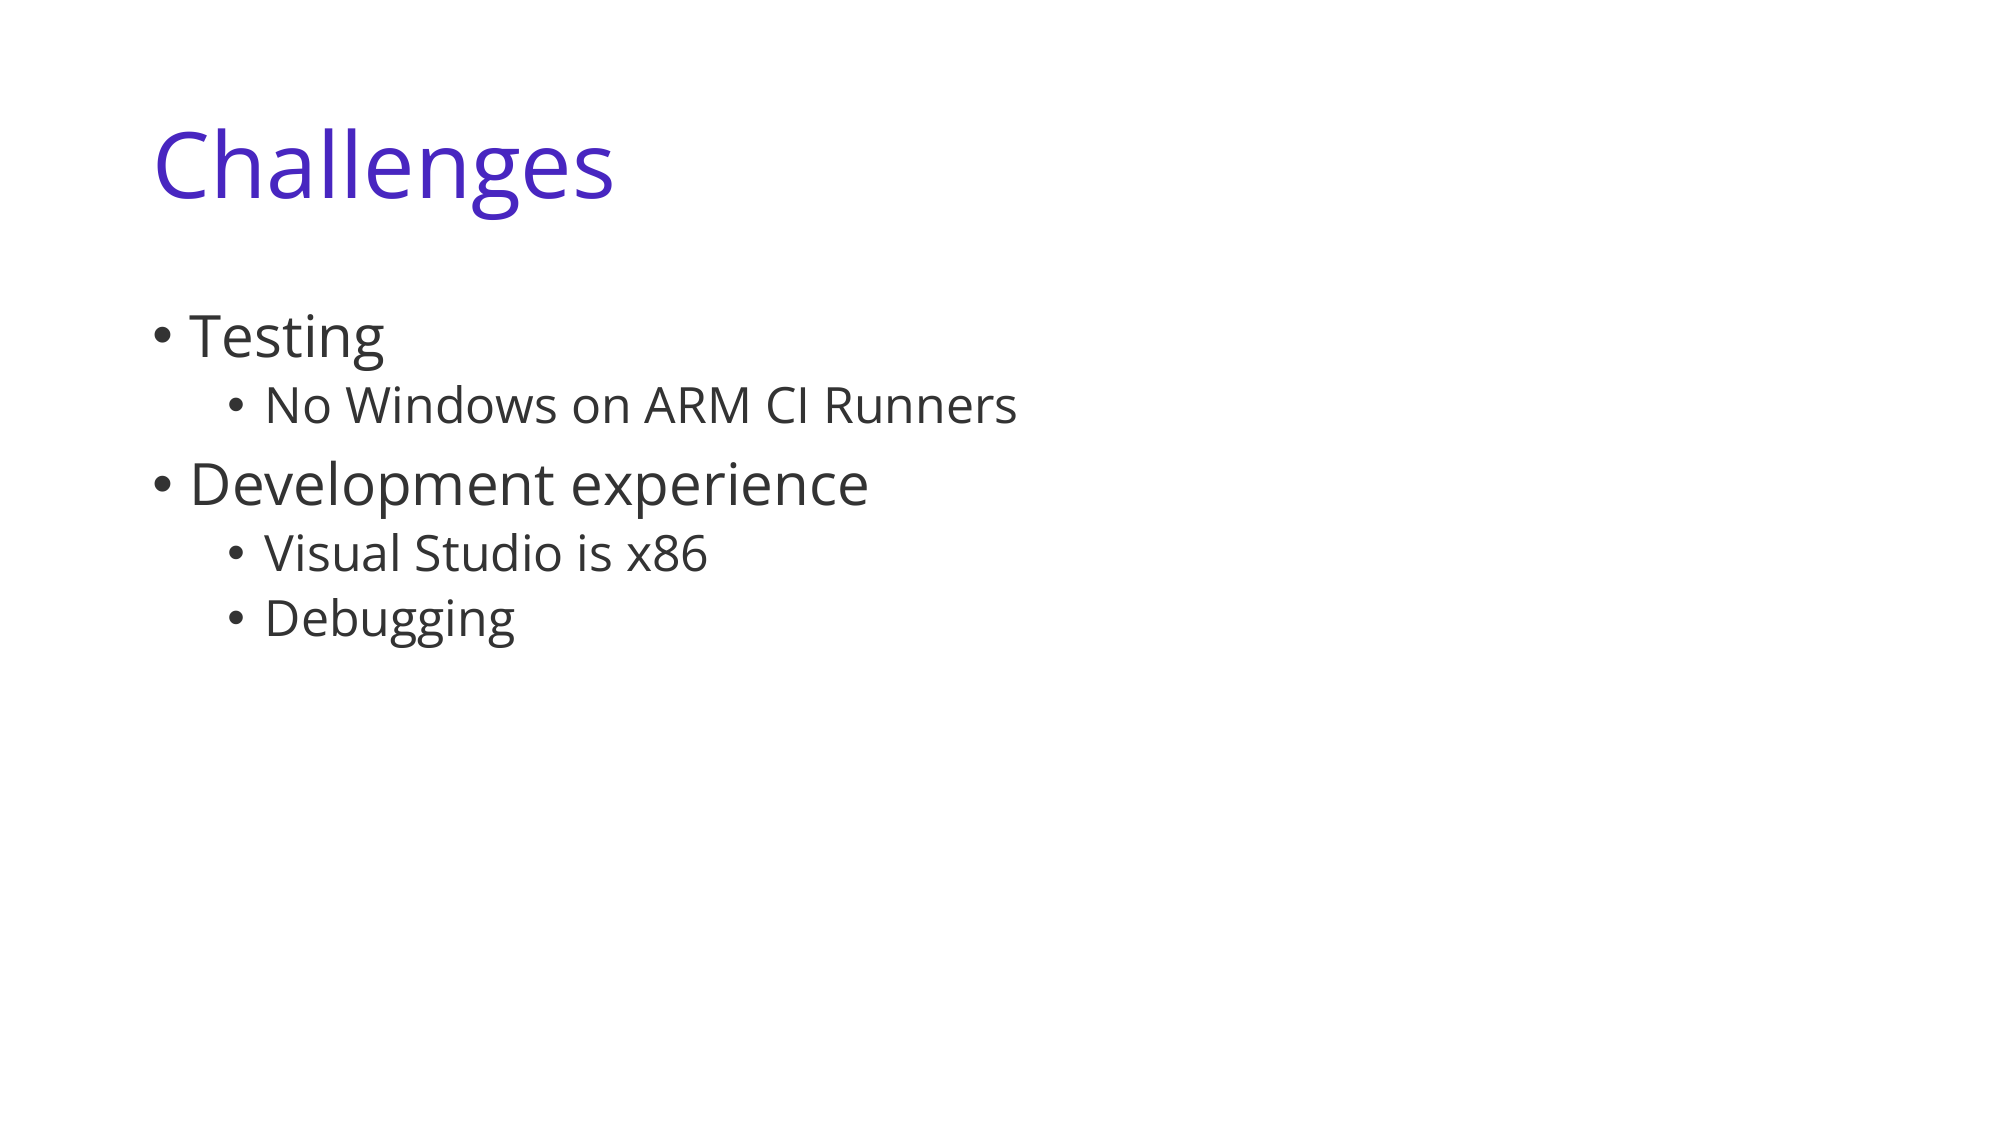

# Challenges
Testing
No Windows on ARM CI Runners
Development experience
Visual Studio is x86
Debugging